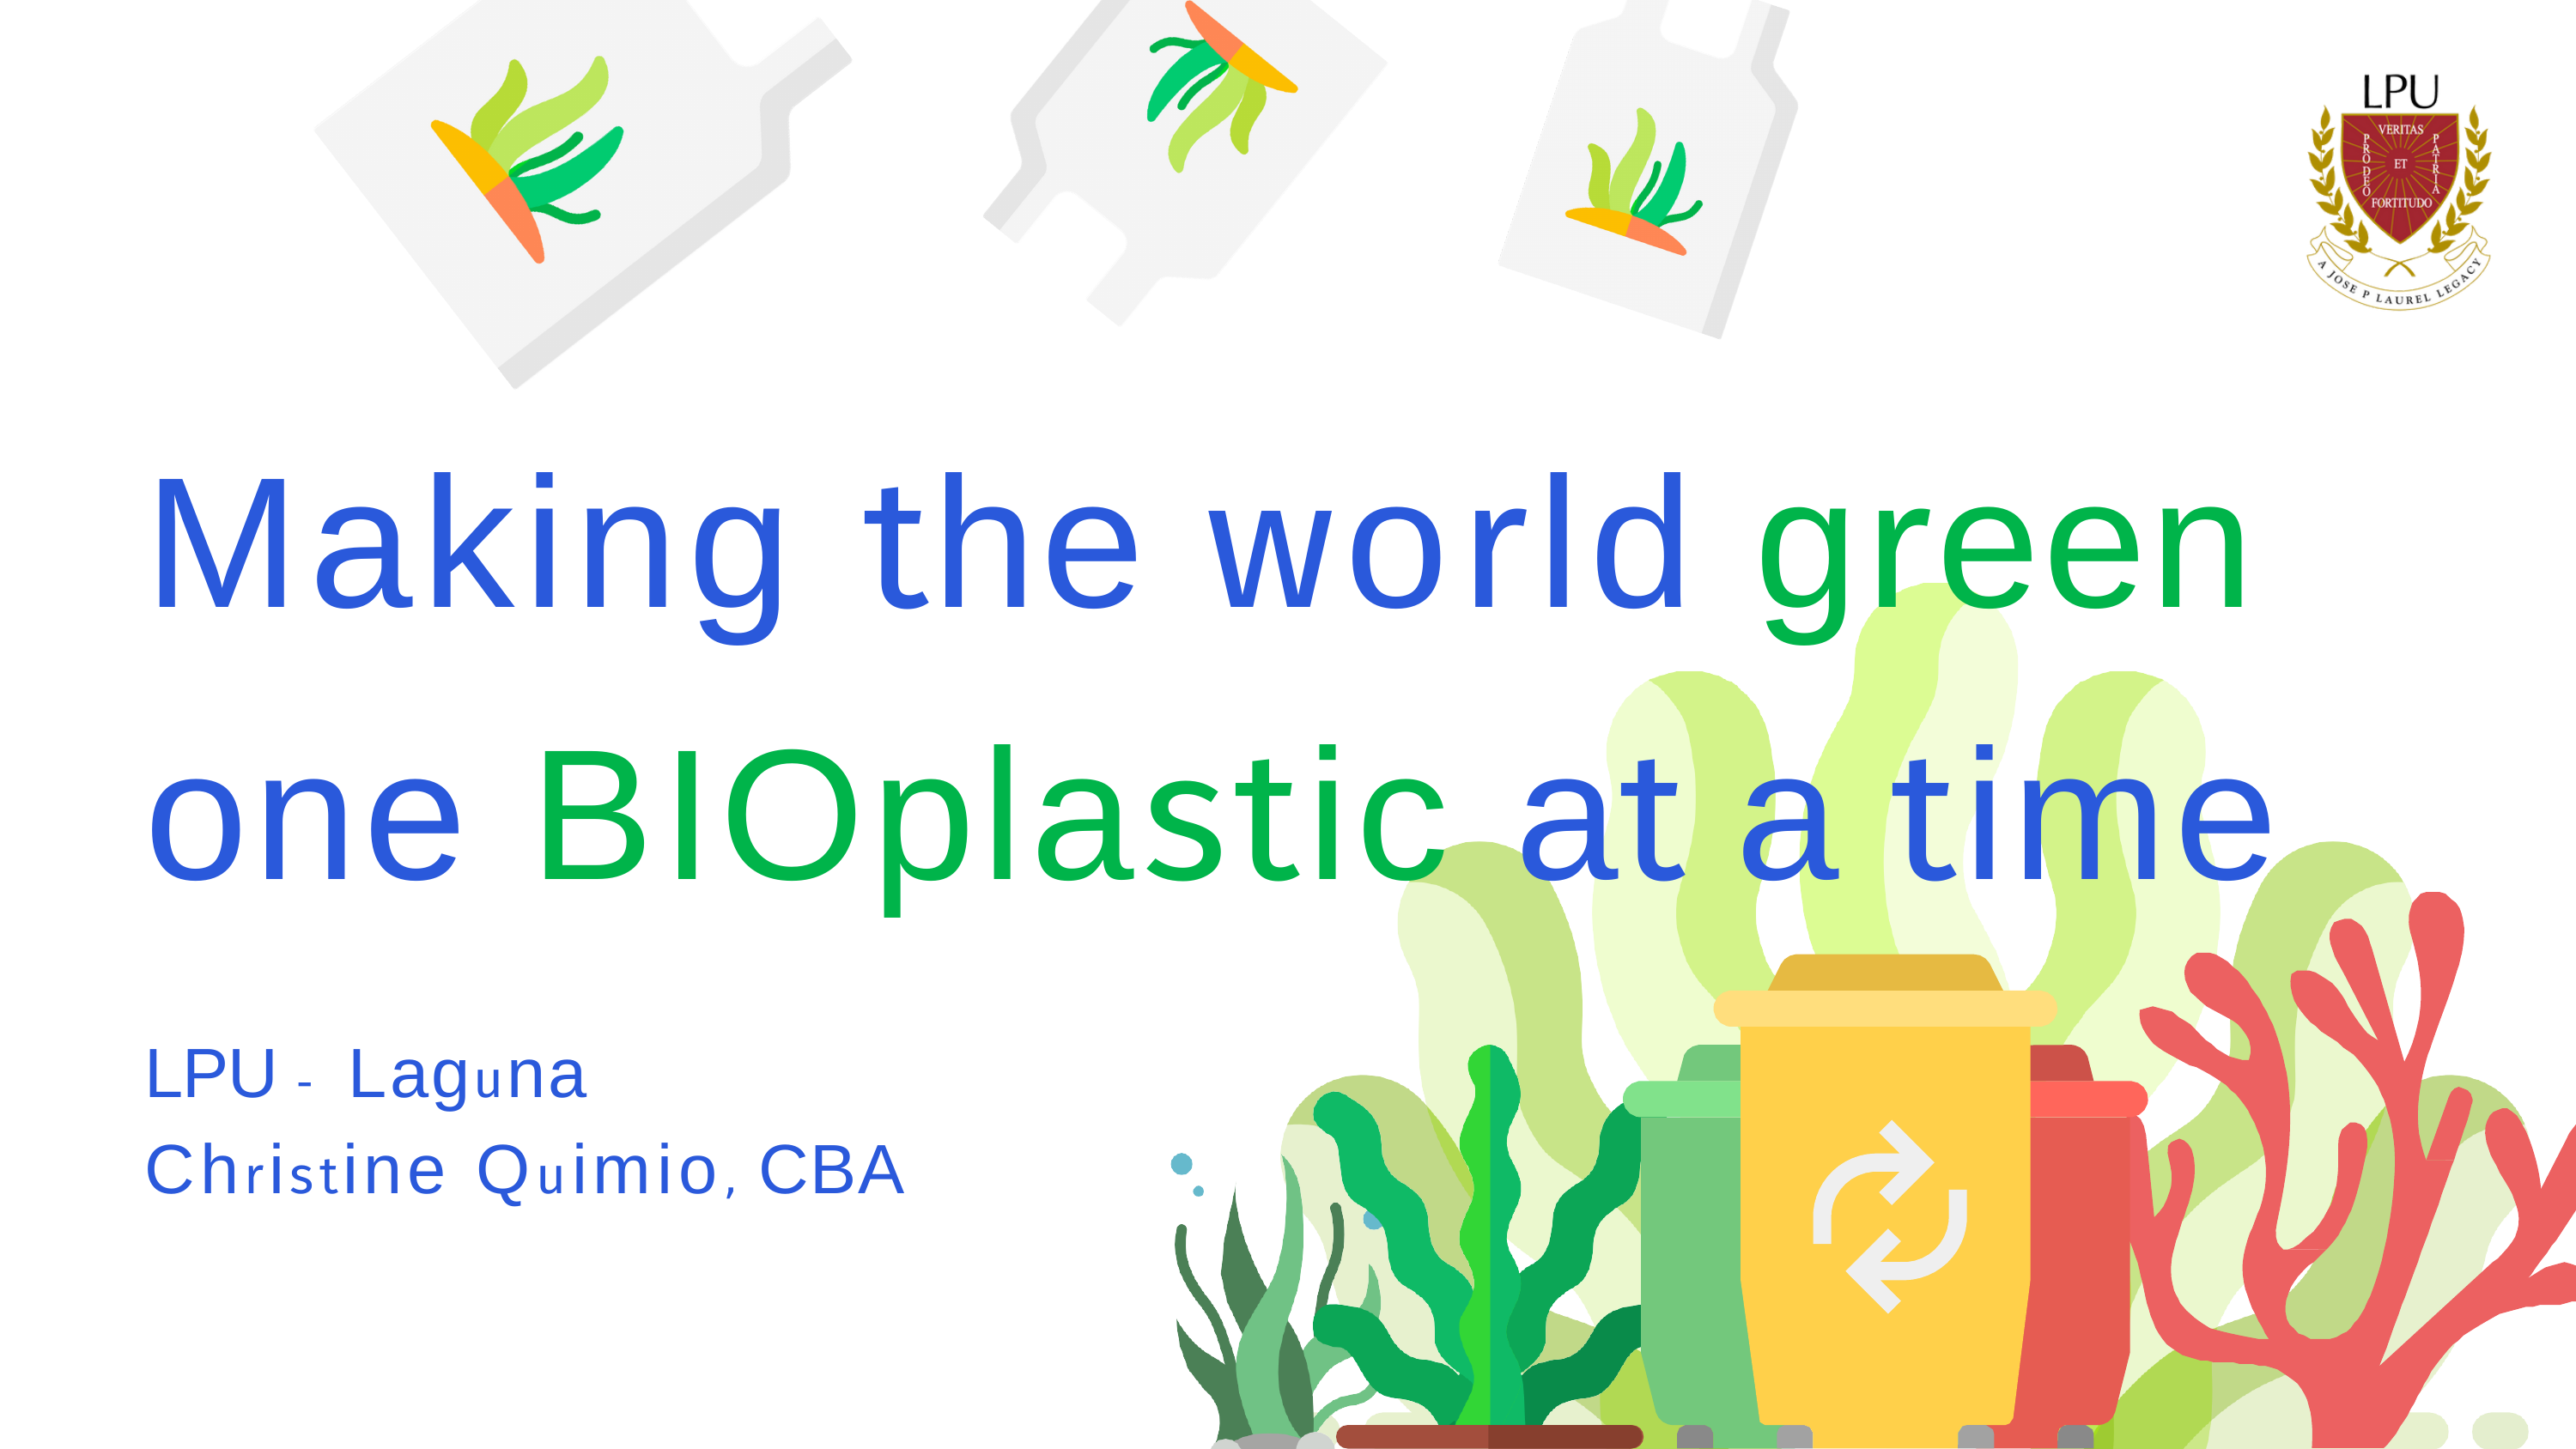

# Making the world green  one BIOplastic at a time

LPU - Laguna  Christine Quimio, CBA